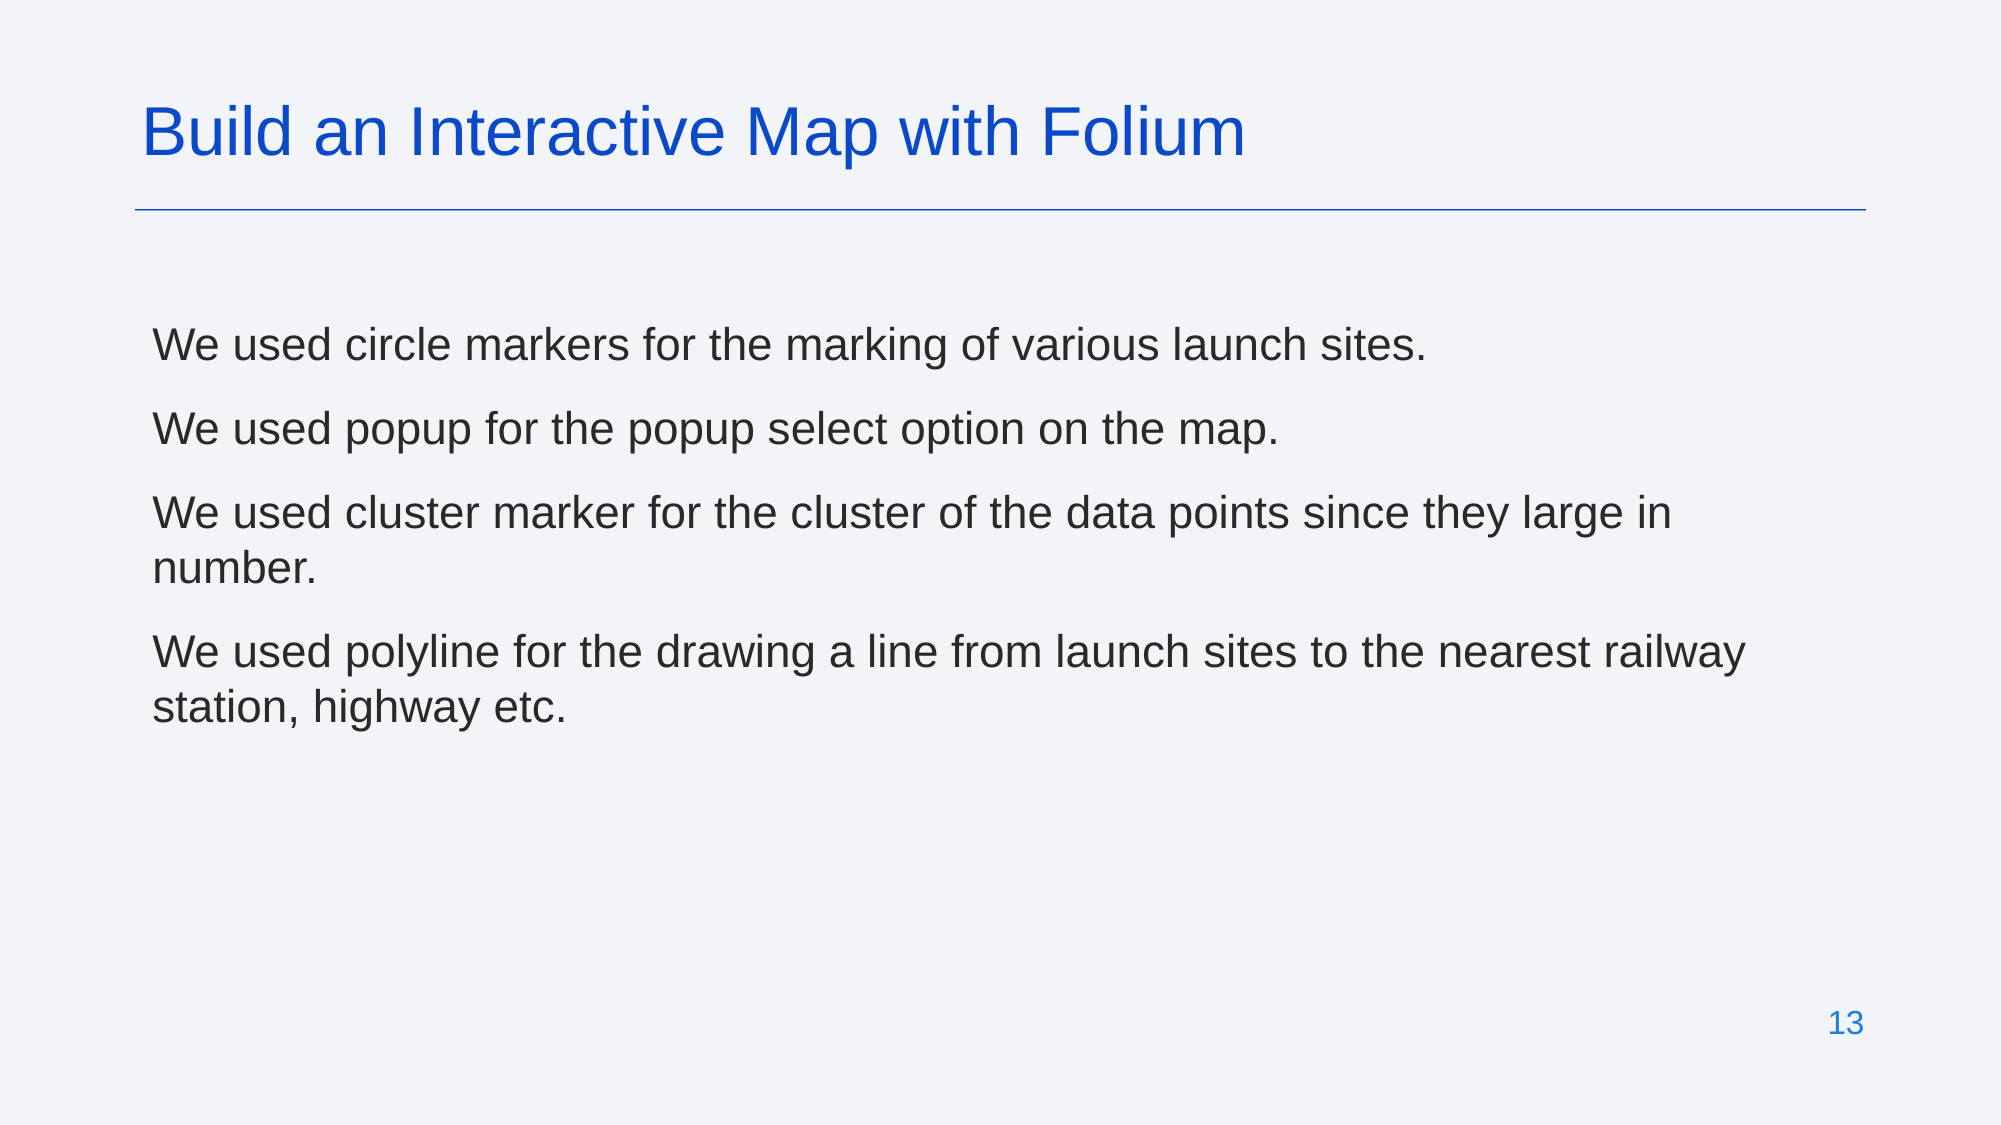

Build an Interactive Map with Folium
We used circle markers for the marking of various launch sites.
We used popup for the popup select option on the map.
We used cluster marker for the cluster of the data points since they large in number.
We used polyline for the drawing a line from launch sites to the nearest railway station, highway etc.

13